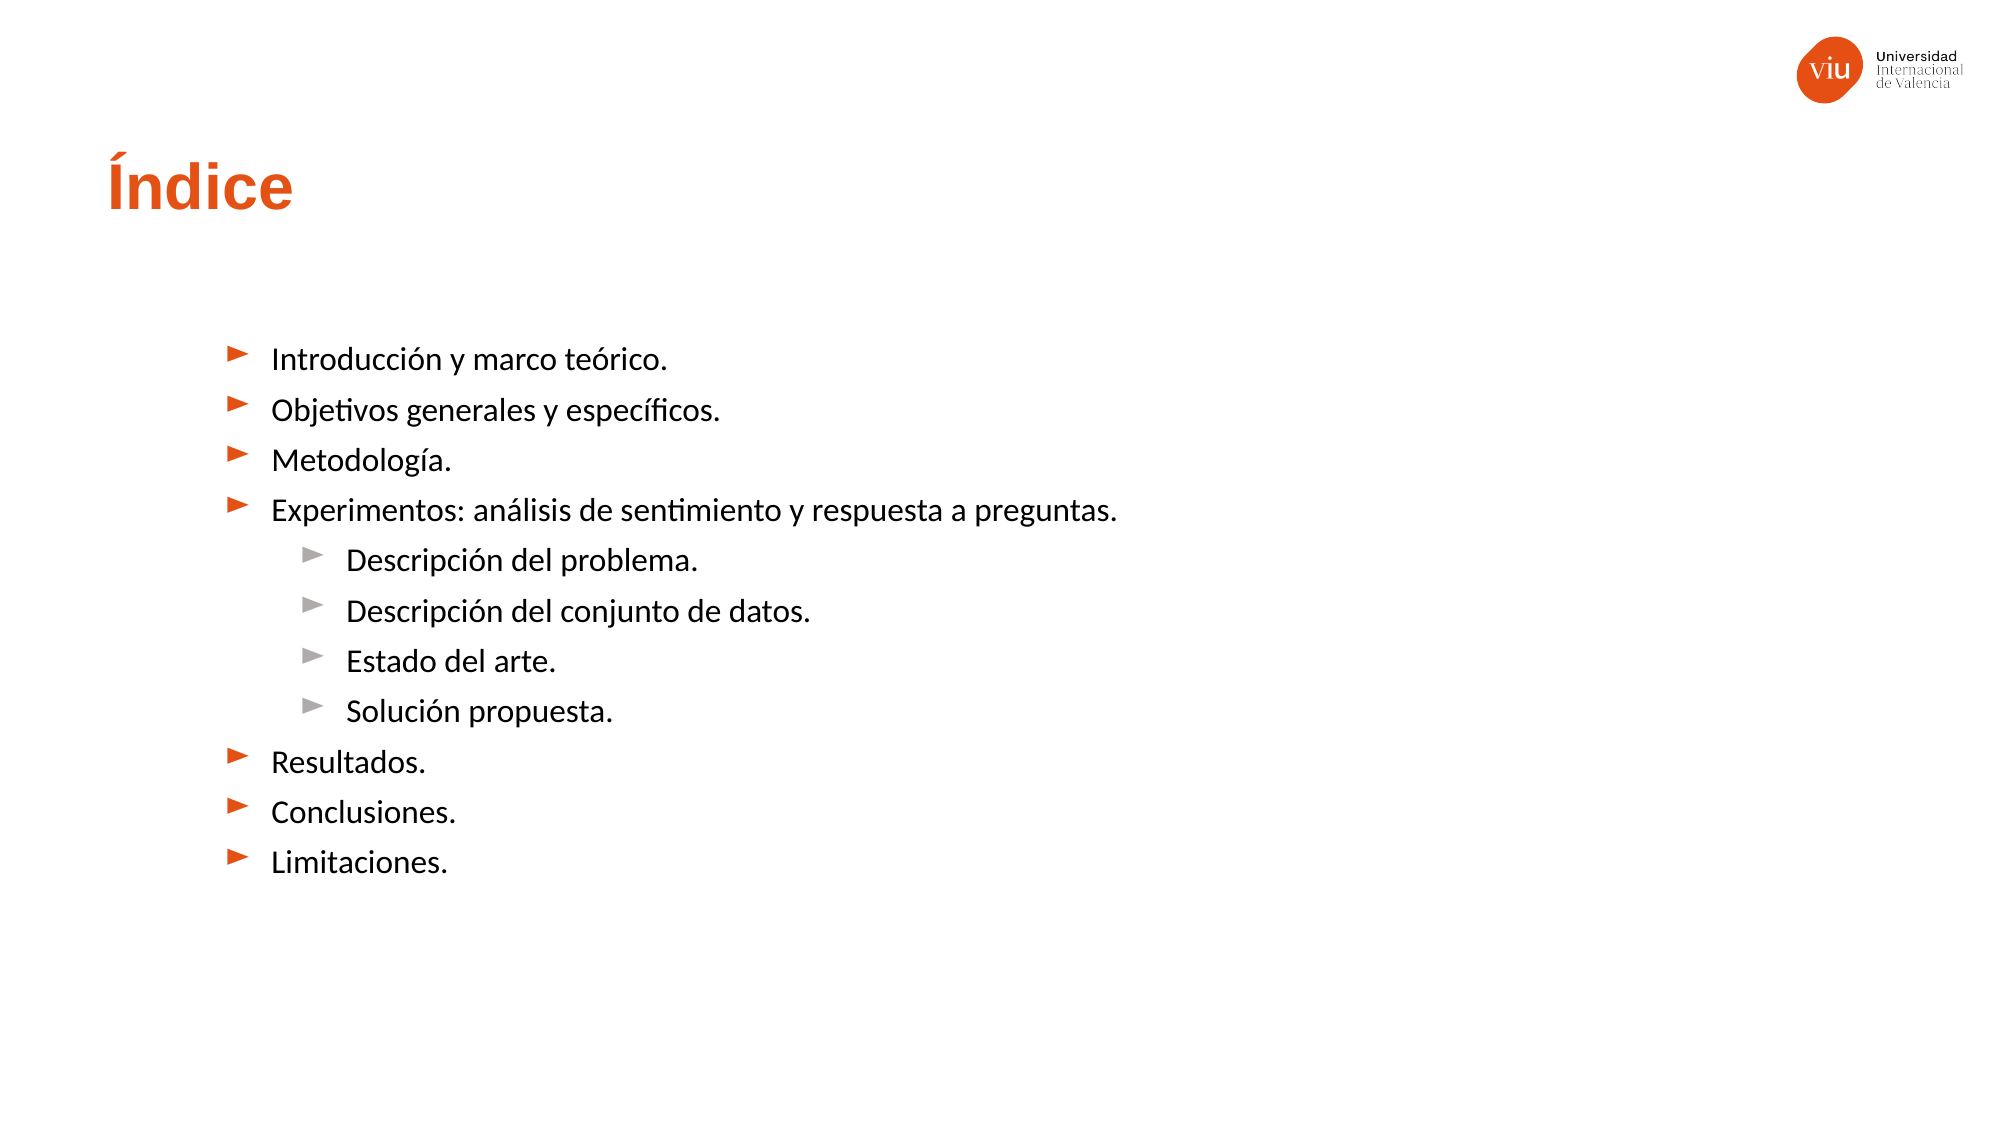

Índice
Introducción y marco teórico.
Objetivos generales y específicos.
Metodología.
Experimentos: análisis de sentimiento y respuesta a preguntas.
Descripción del problema.
Descripción del conjunto de datos.
Estado del arte.
Solución propuesta.
Resultados.
Conclusiones.
Limitaciones.